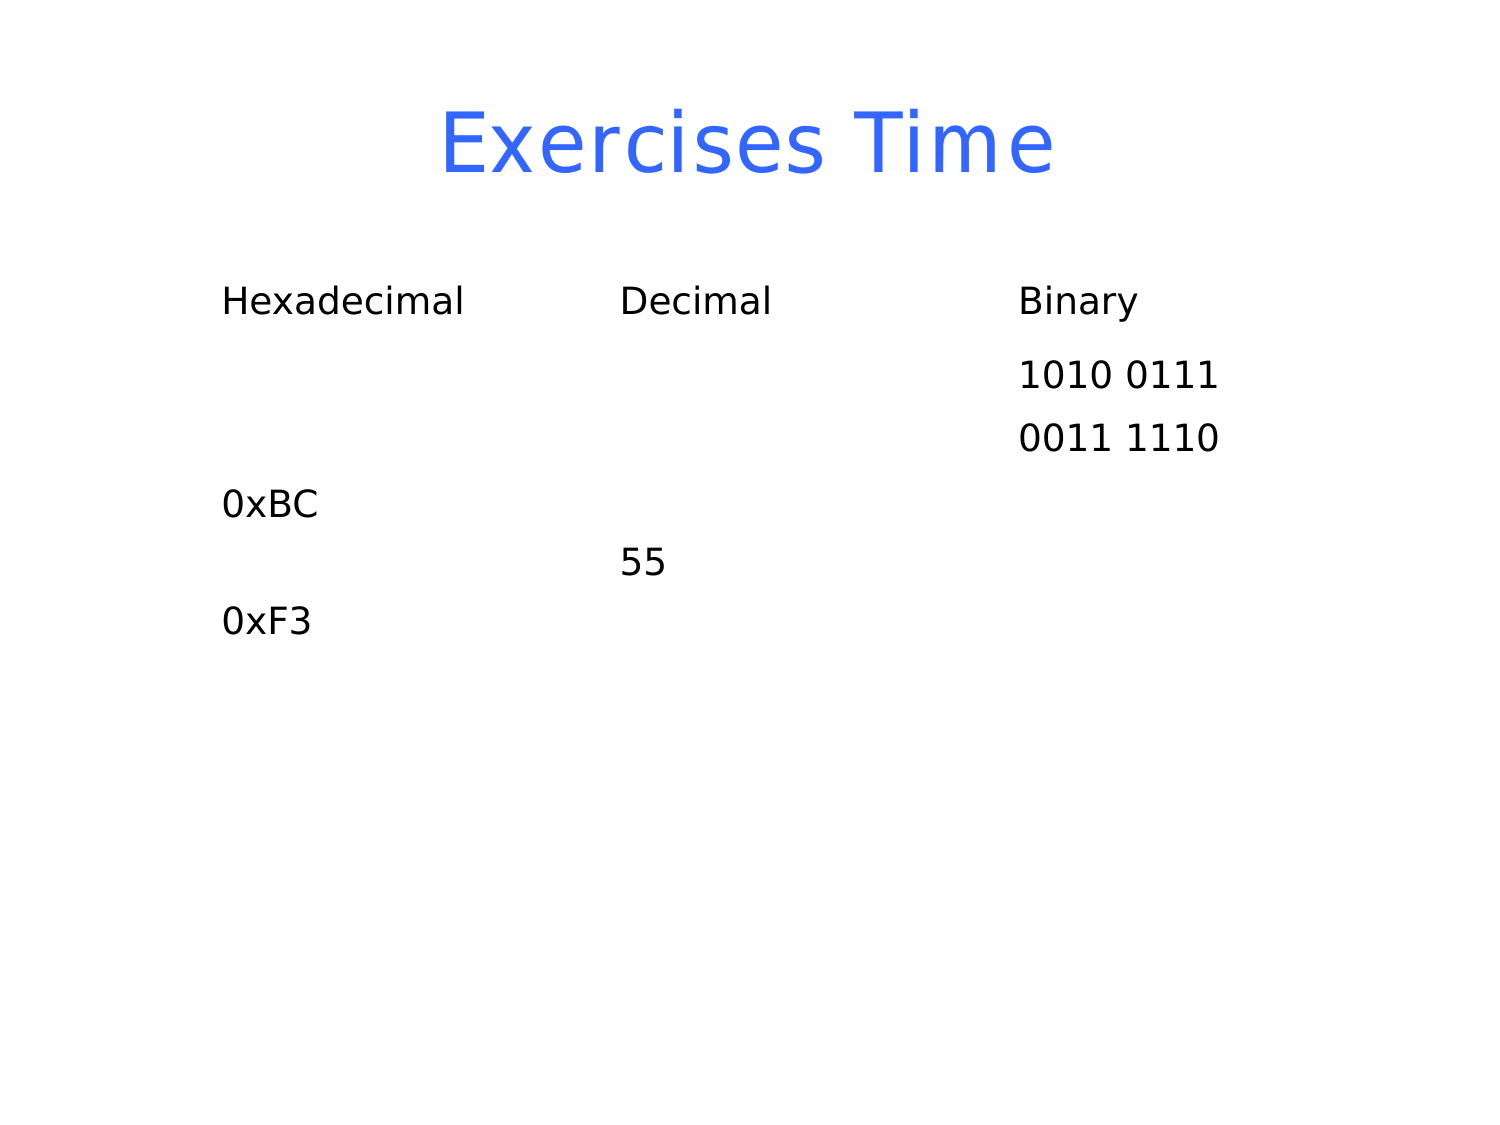

# Exercises Time
| Hexadecimal | Decimal | Binary |
| --- | --- | --- |
|  |  | 1010 0111 |
|  |  | 0011 1110 |
| 0xBC |  |  |
|  | 55 |  |
| 0xF3 |  |  |